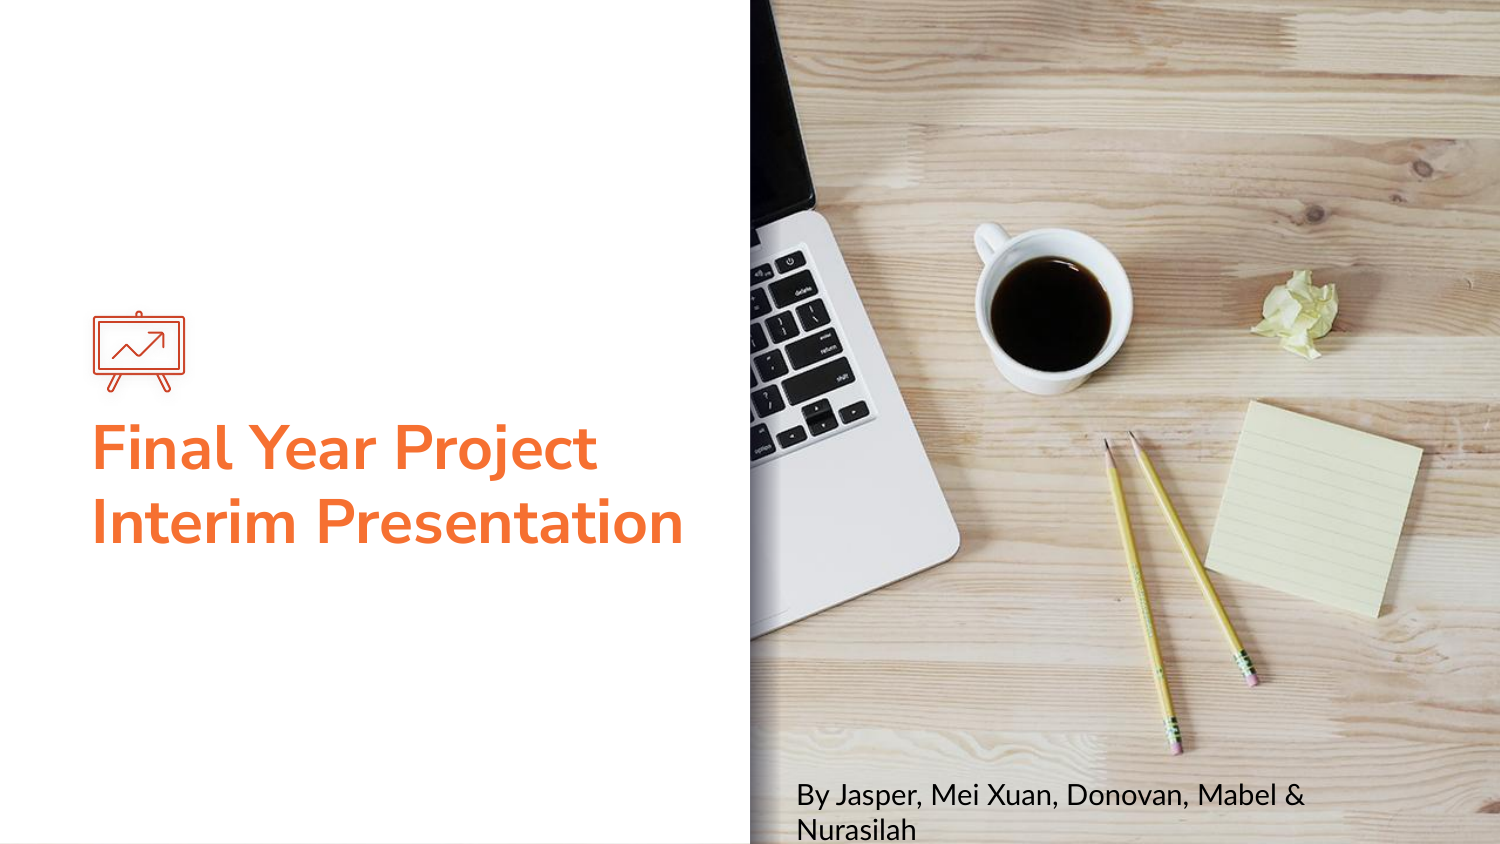

# Final Year Project Interim Presentation
By Jasper, Mei Xuan, Donovan, Mabel & Nurasilah